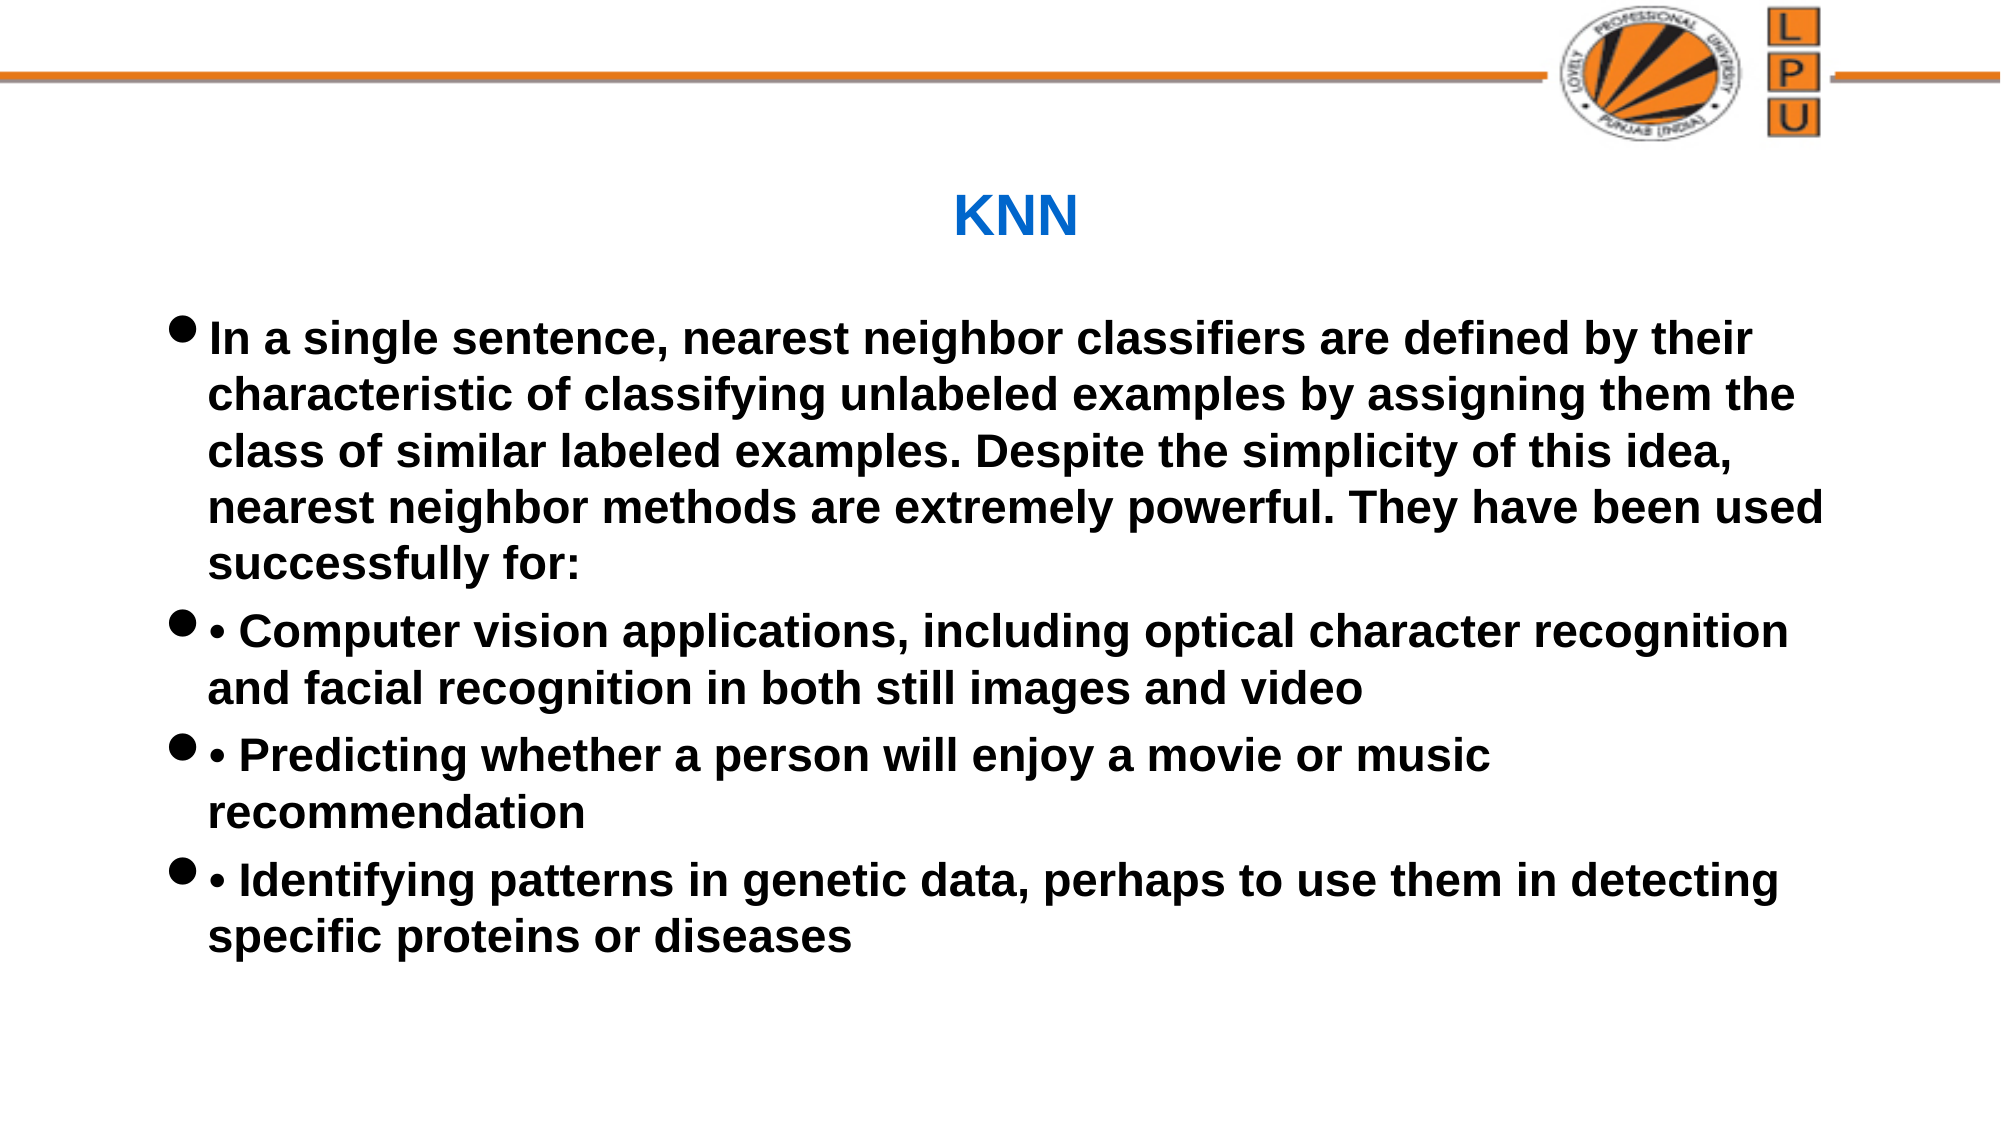

# KNN
In a single sentence, nearest neighbor classifiers are defined by their characteristic of classifying unlabeled examples by assigning them the class of similar labeled examples. Despite the simplicity of this idea, nearest neighbor methods are extremely powerful. They have been used successfully for:
• Computer vision applications, including optical character recognition and facial recognition in both still images and video
• Predicting whether a person will enjoy a movie or music recommendation
• Identifying patterns in genetic data, perhaps to use them in detecting specific proteins or diseases